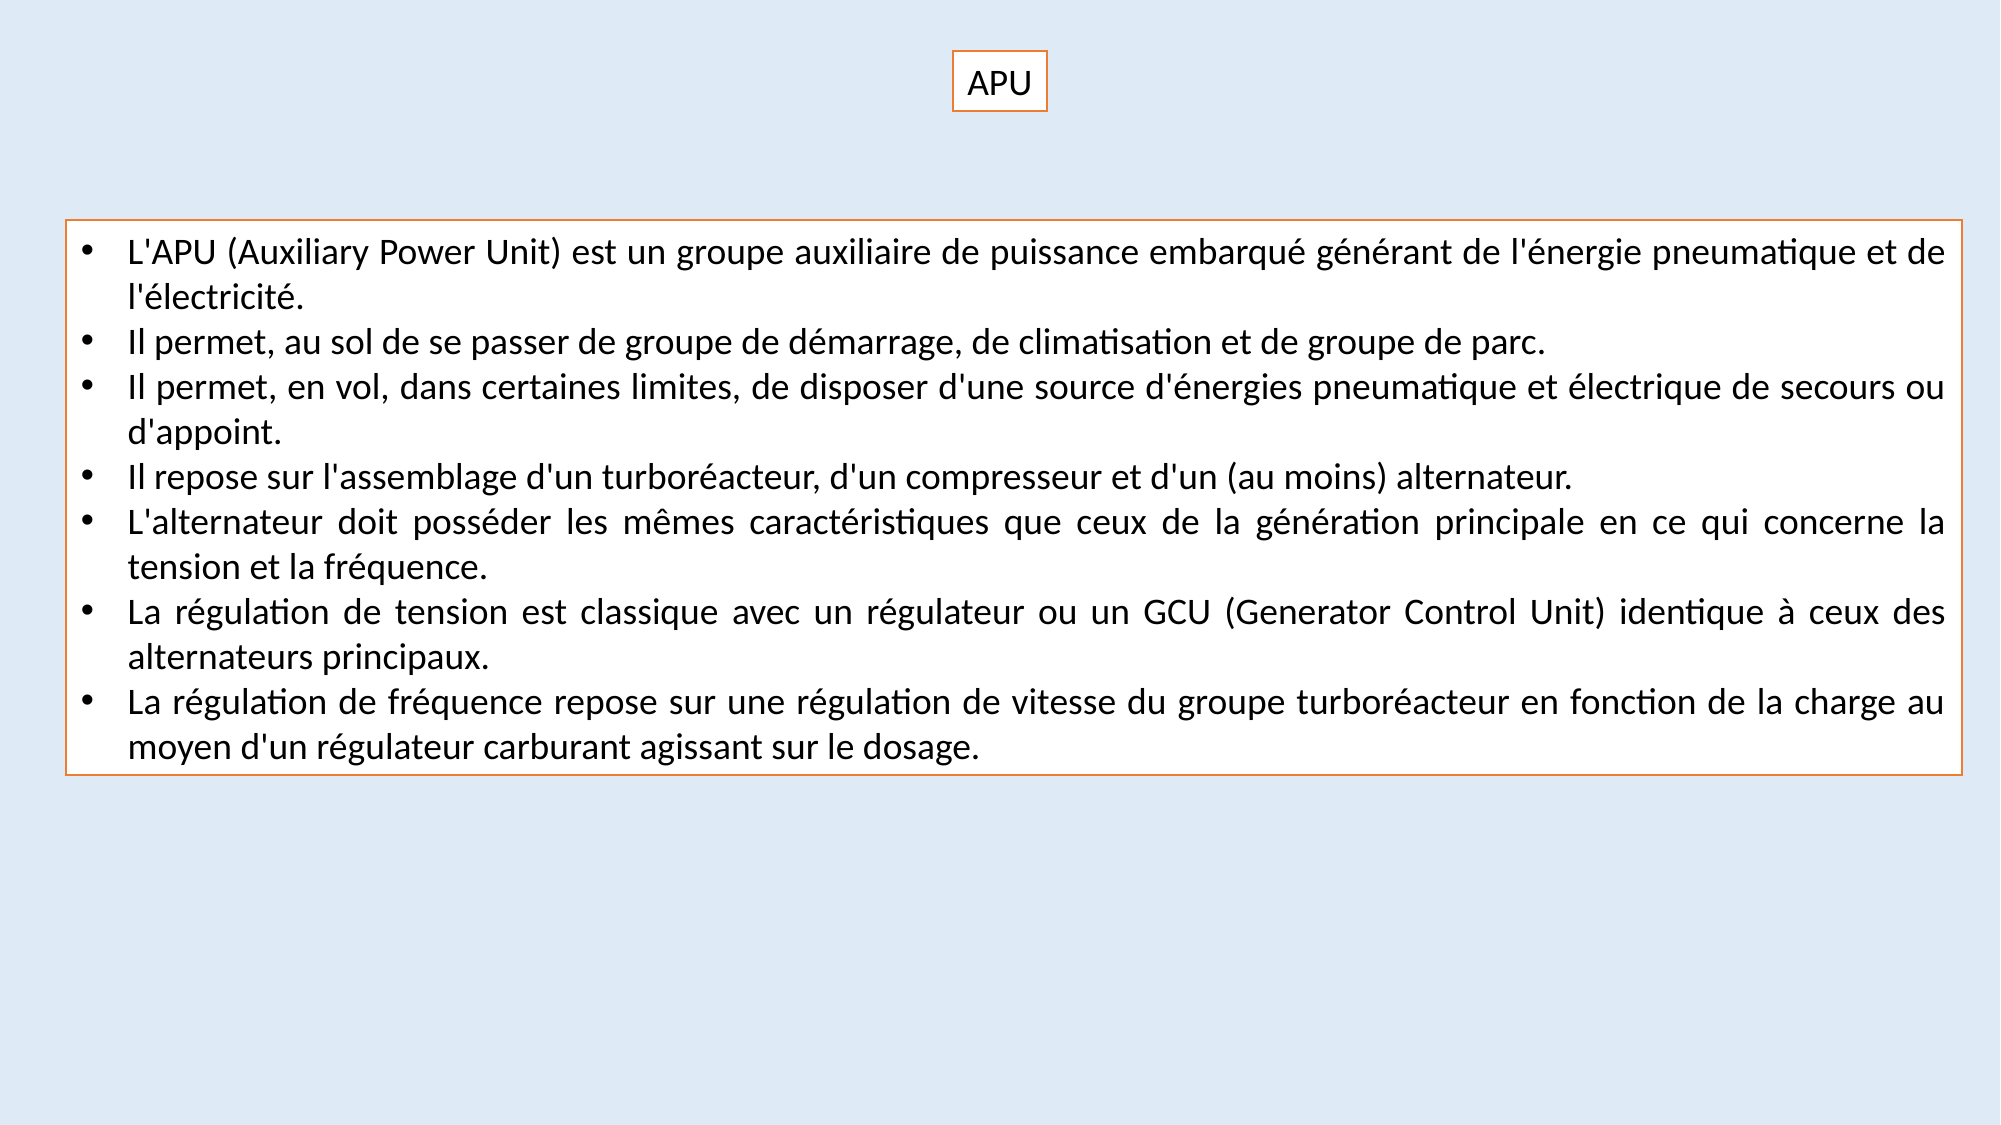

APU
L'APU (Auxiliary Power Unit) est un groupe auxiliaire de puissance embarqué générant de l'énergie pneumatique et de l'électricité.
Il permet, au sol de se passer de groupe de démarrage, de climatisation et de groupe de parc.
Il permet, en vol, dans certaines limites, de disposer d'une source d'énergies pneumatique et électrique de secours ou d'appoint.
Il repose sur l'assemblage d'un turboréacteur, d'un compresseur et d'un (au moins) alternateur.
L'alternateur doit posséder les mêmes caractéristiques que ceux de la génération principale en ce qui concerne la tension et la fréquence.
La régulation de tension est classique avec un régulateur ou un GCU (Generator Control Unit) identique à ceux des alternateurs principaux.
La régulation de fréquence repose sur une régulation de vitesse du groupe turboréacteur en fonction de la charge au moyen d'un régulateur carburant agissant sur le dosage.